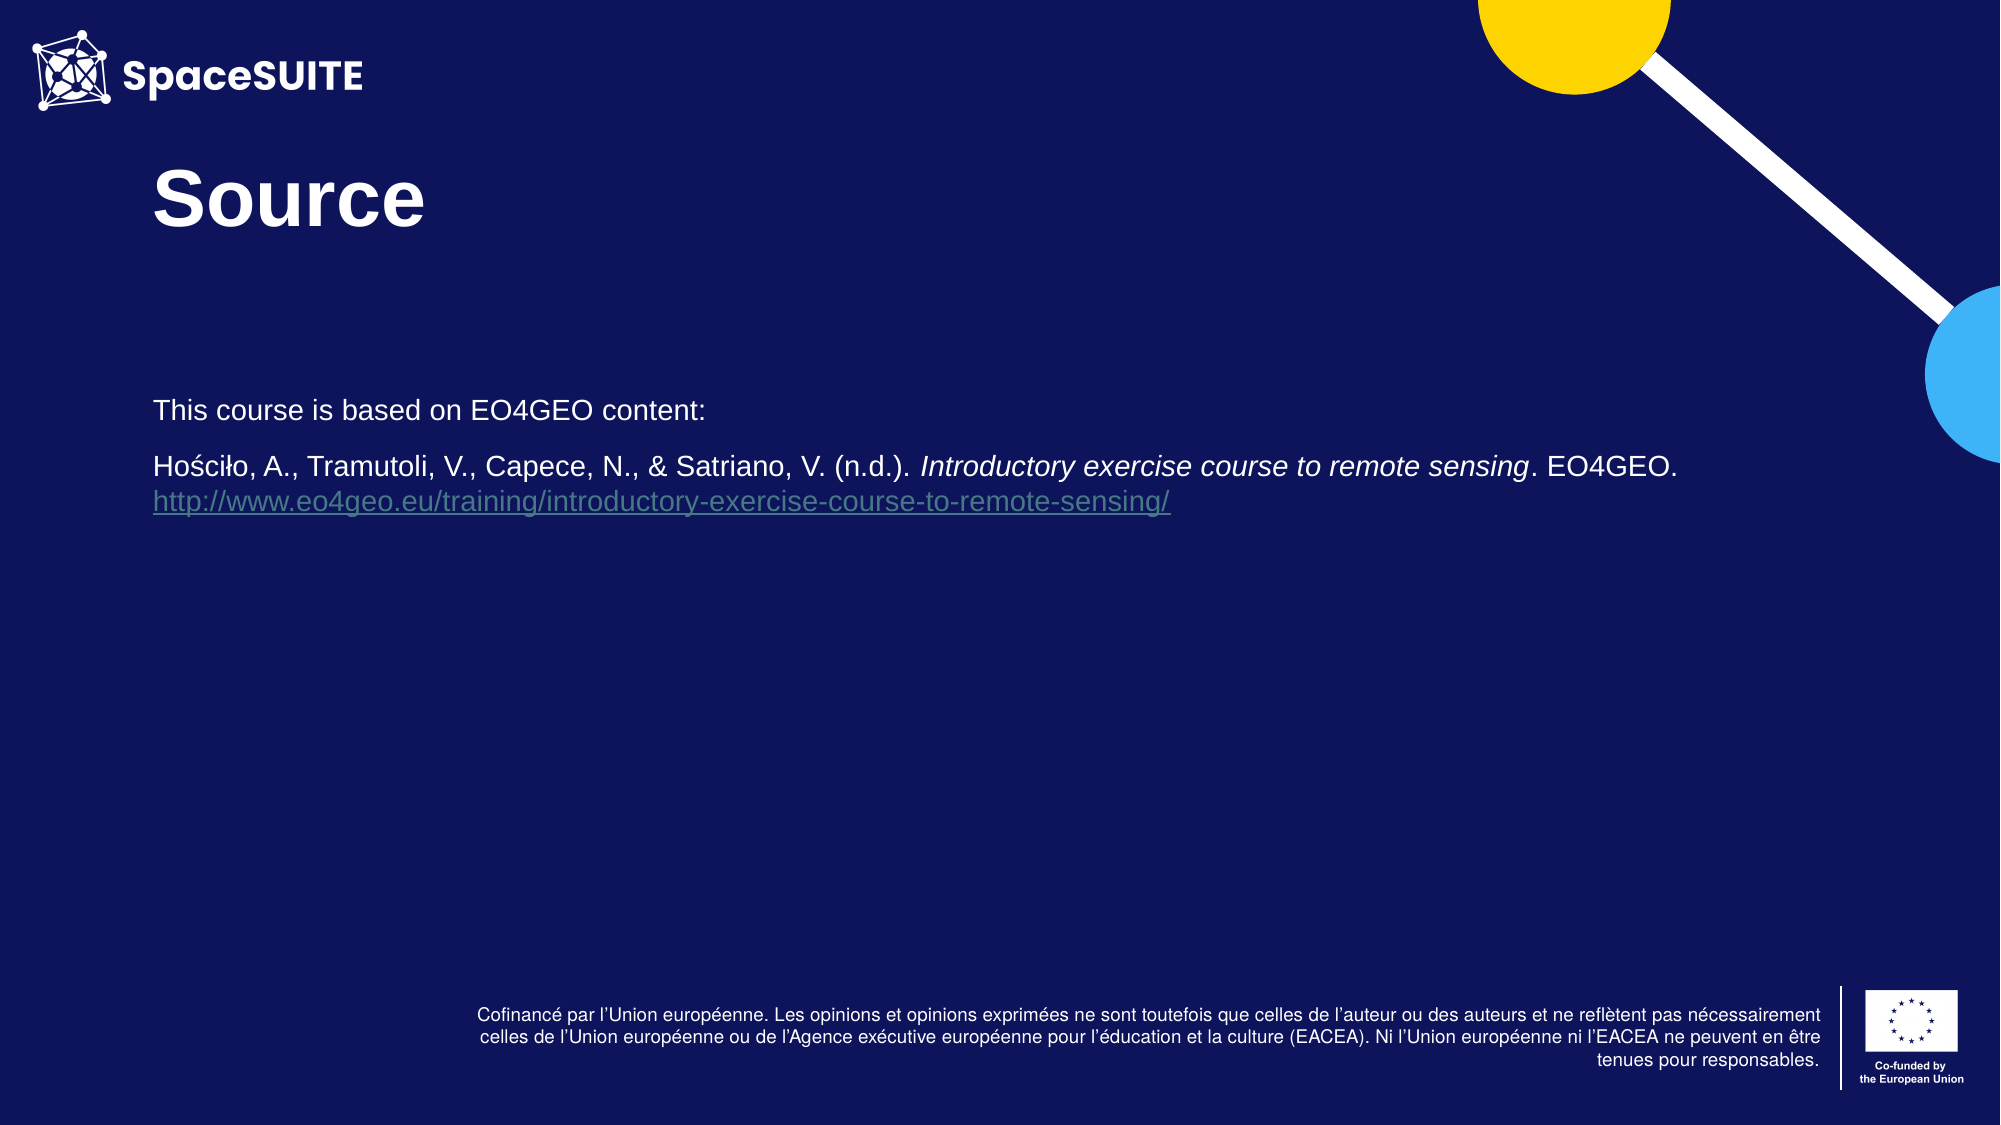

# Source

This course is based on EO4GEO content:
Hościło, A., Tramutoli, V., Capece, N., & Satriano, V. (n.d.). Introductory exercise course to remote sensing. EO4GEO. http://www.eo4geo.eu/training/introductory-exercise-course-to-remote-sensing/